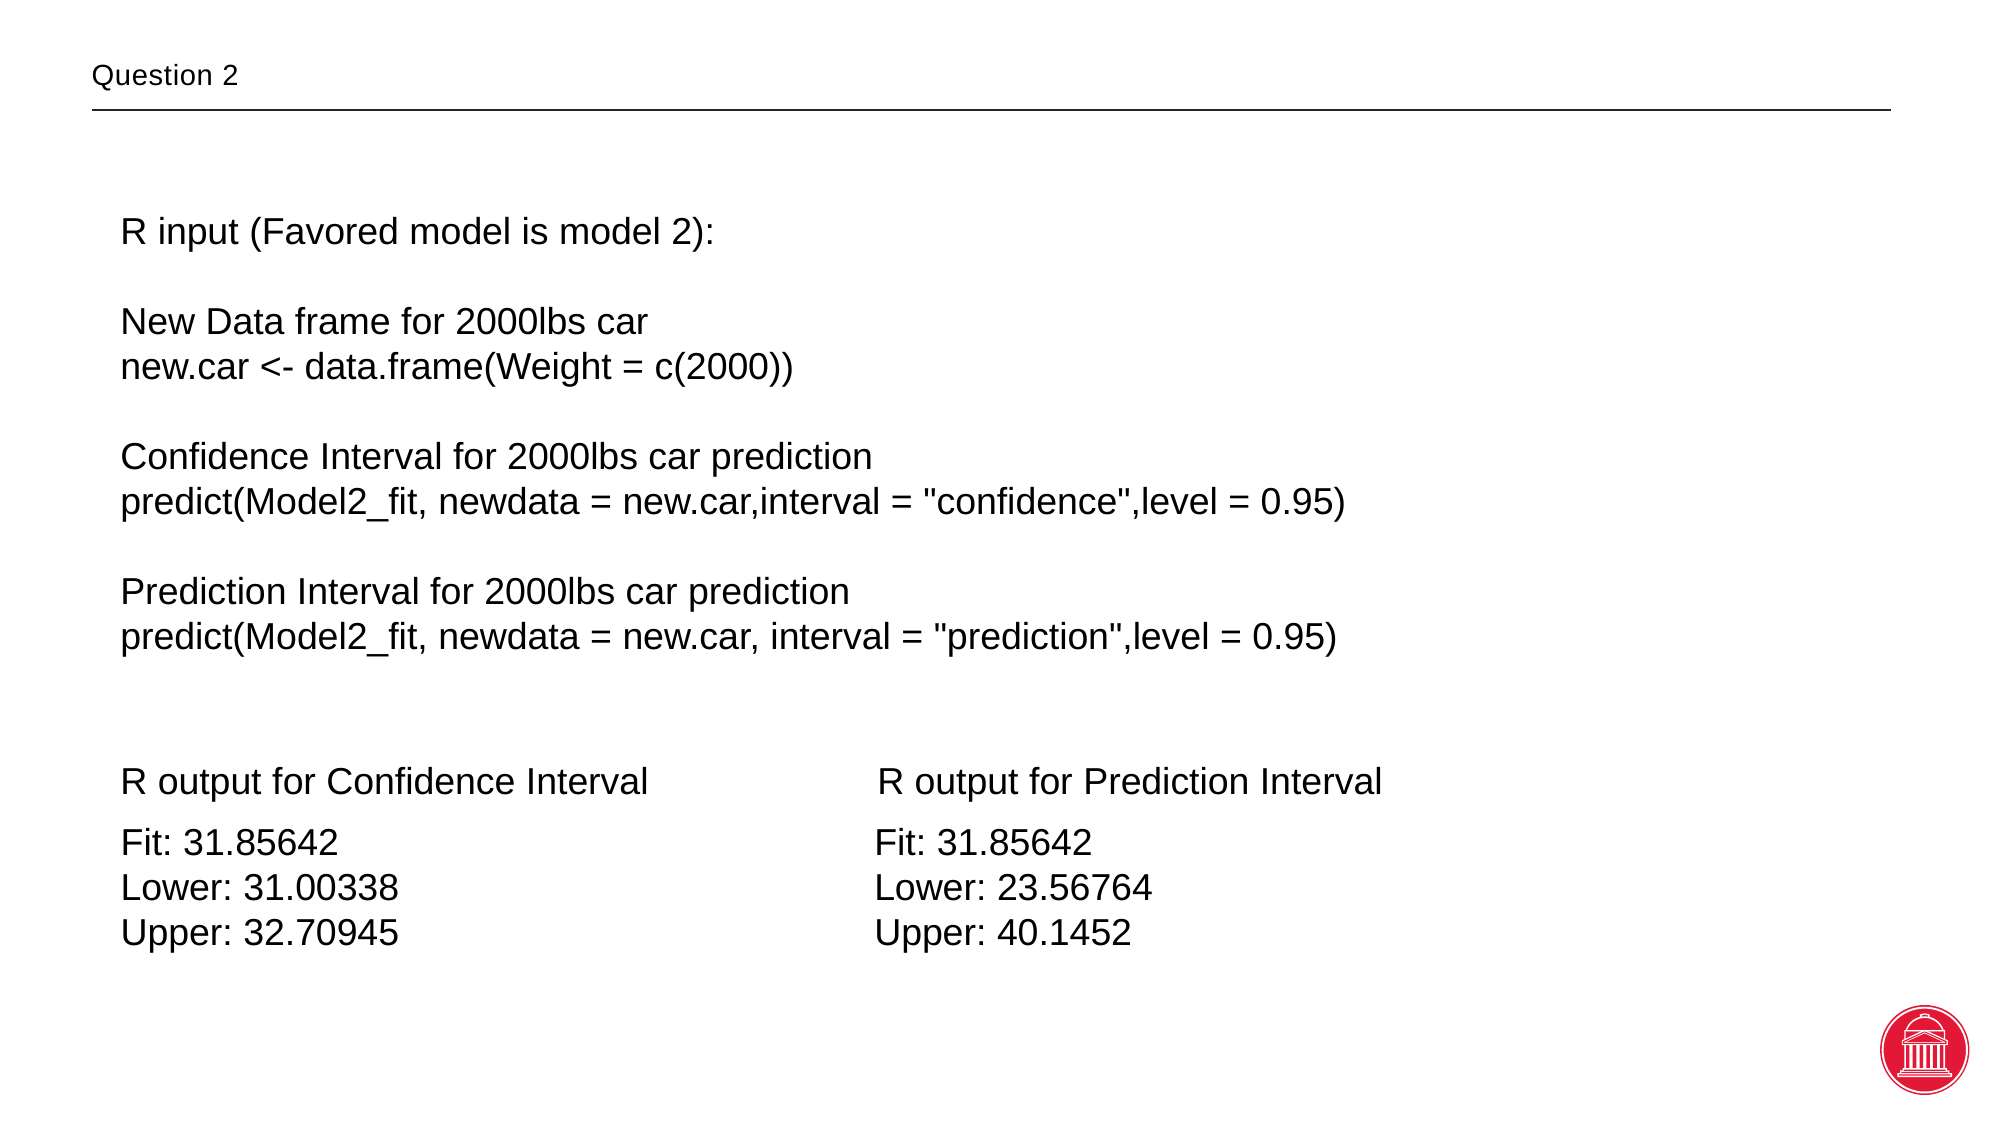

# Question 2
R input (Favored model is model 2):

New Data frame for 2000lbs car
new.car <- data.frame(Weight = c(2000))

Confidence Interval for 2000lbs car prediction
predict(Model2_fit, newdata = new.car,interval = "confidence",level = 0.95)

Prediction Interval for 2000lbs car prediction
predict(Model2_fit, newdata = new.car, interval = "prediction",level = 0.95)
R output for Confidence Interval
R output for Prediction Interval
Fit: 31.85642
Lower: 31.00338
Upper: 32.70945
Fit: 31.85642
Lower: 23.56764
Upper: 40.1452